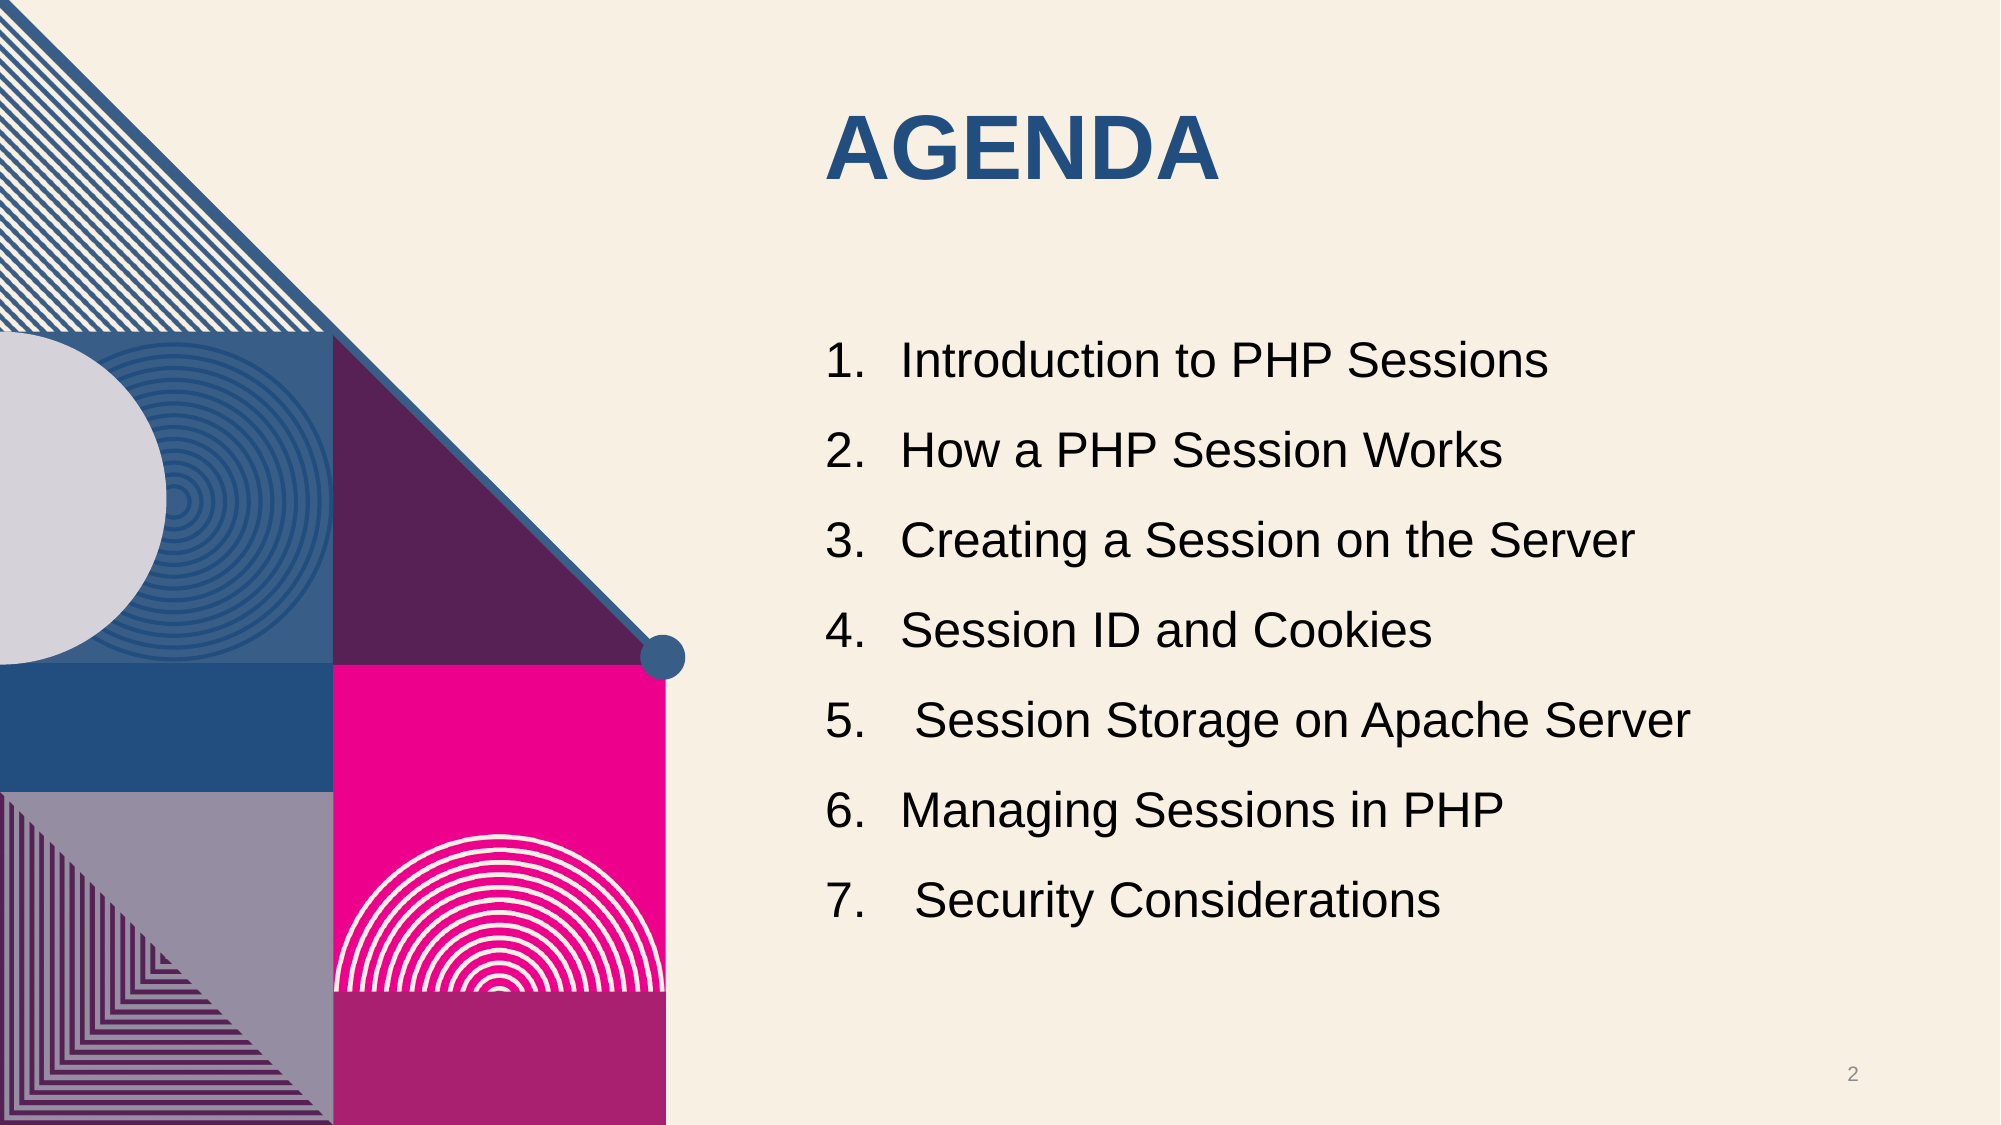

# Agenda
Introduction to PHP Sessions
How a PHP Session Works
Creating a Session on the Server
Session ID and Cookies
 Session Storage on Apache Server
Managing Sessions in PHP
 Security Considerations
2